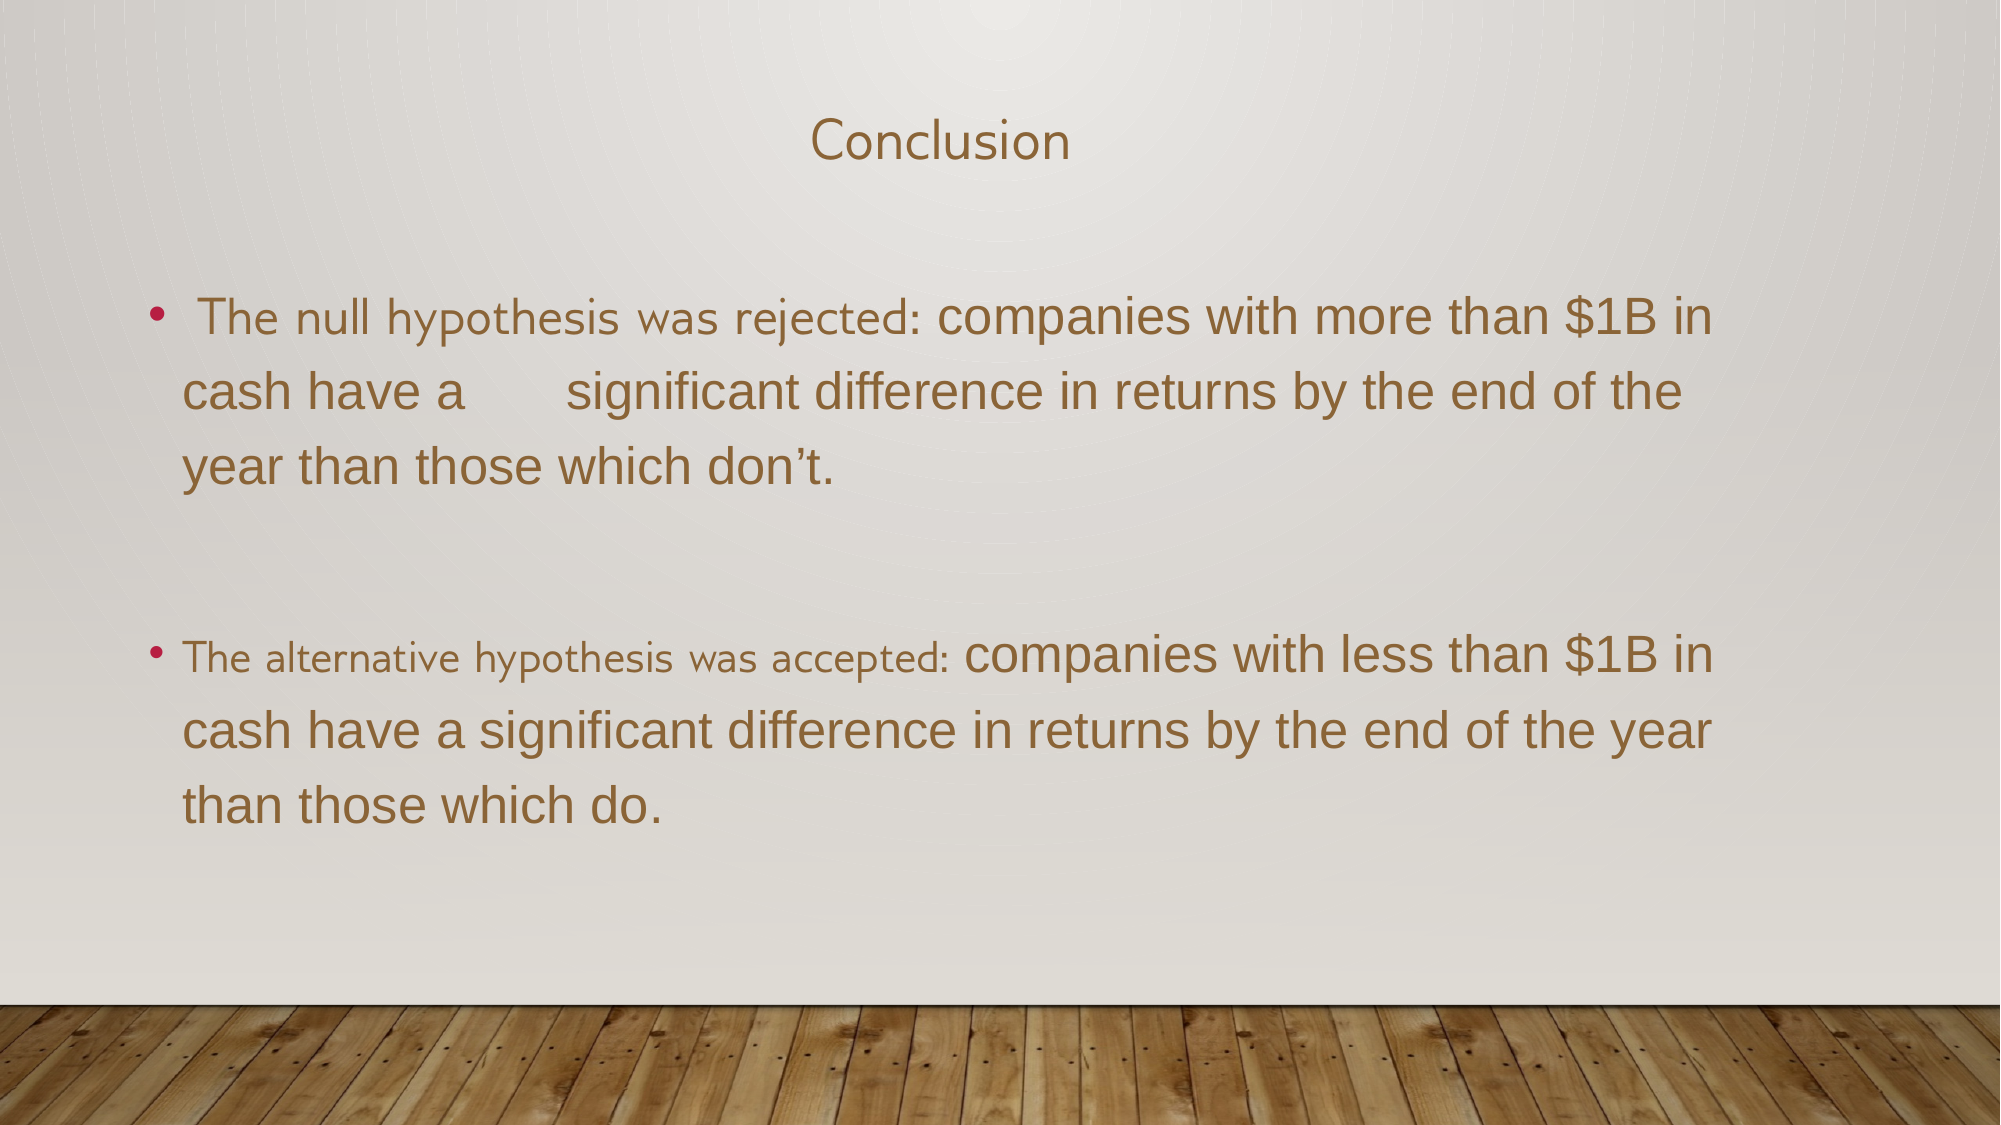

Conclusion

 The null hypothesis was rejected: companies with more than $1B in cash have a       significant difference in returns by the end of the year than those which don’t.

The alternative hypothesis was accepted: companies with less than $1B in cash have a significant difference in returns by the end of the year than those which do.